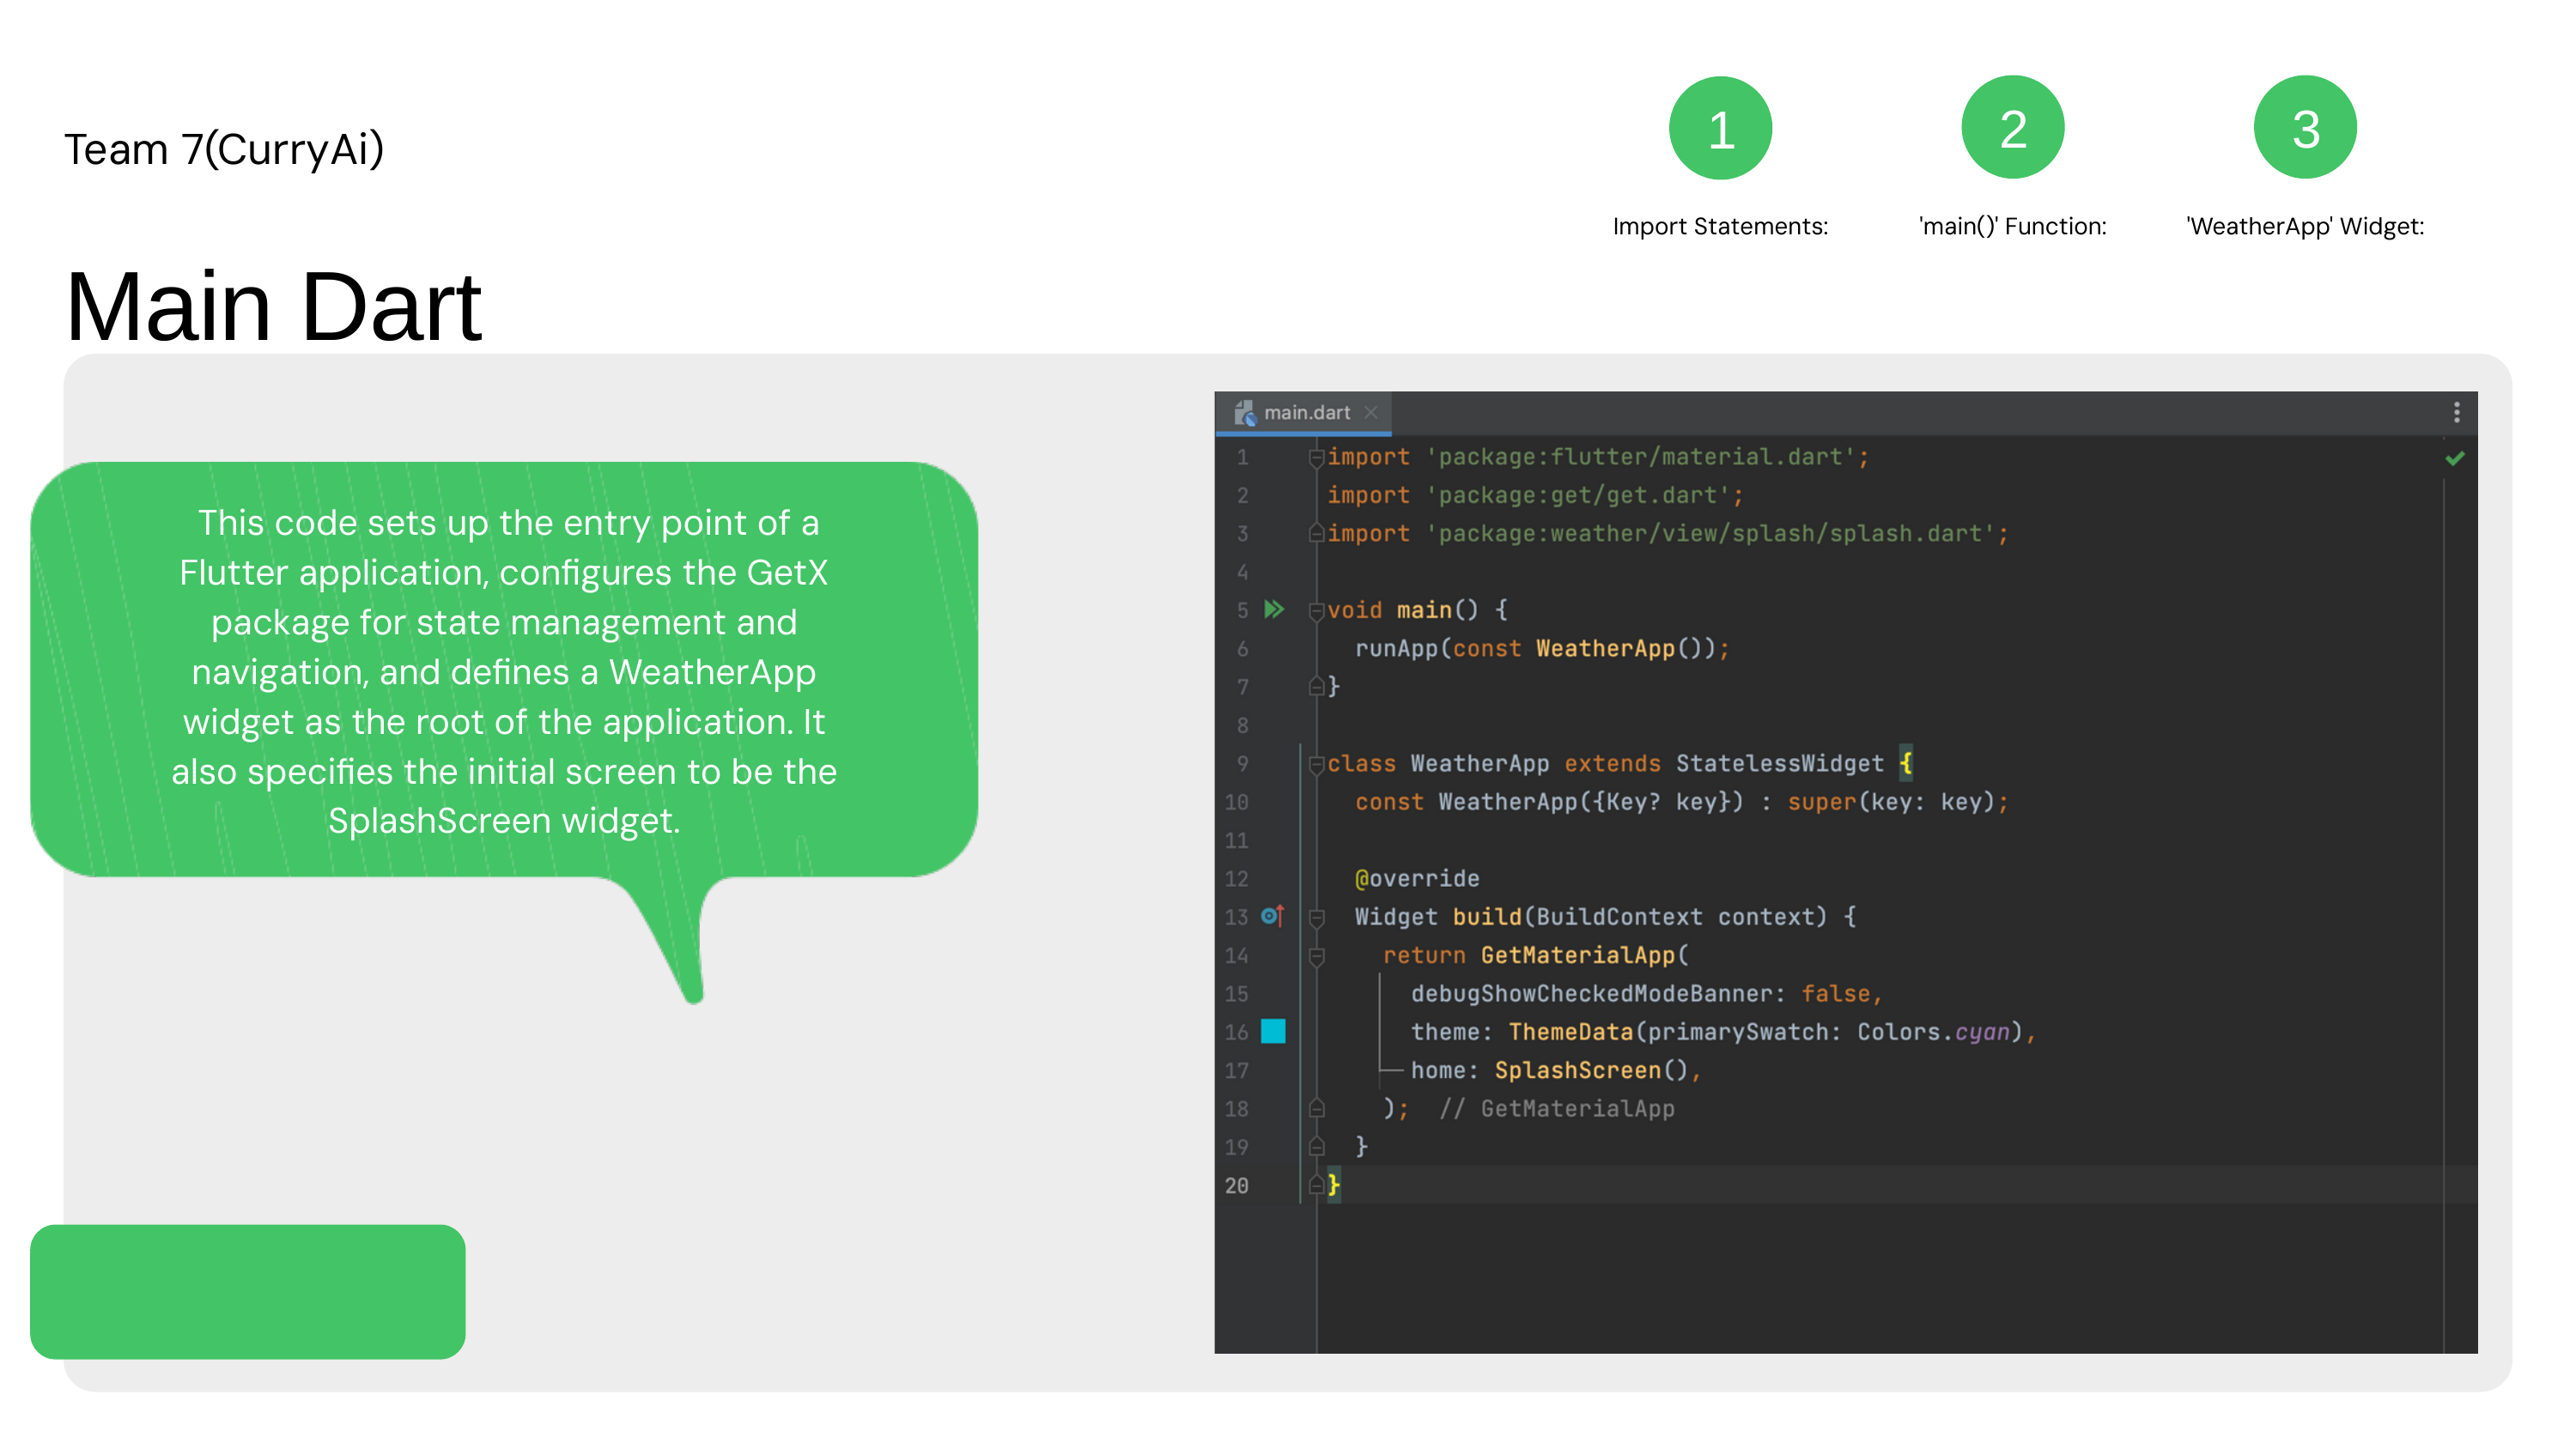

2
'main()' Function:

3
'WeatherApp' Widget:

1
Import Statements:
Team 7(CurryAi)
Main Dart

 This code sets up the entry point of a Flutter application, configures the GetX package for state management and navigation, and defines a WeatherApp widget as the root of the application. It also specifies the initial screen to be the SplashScreen widget.